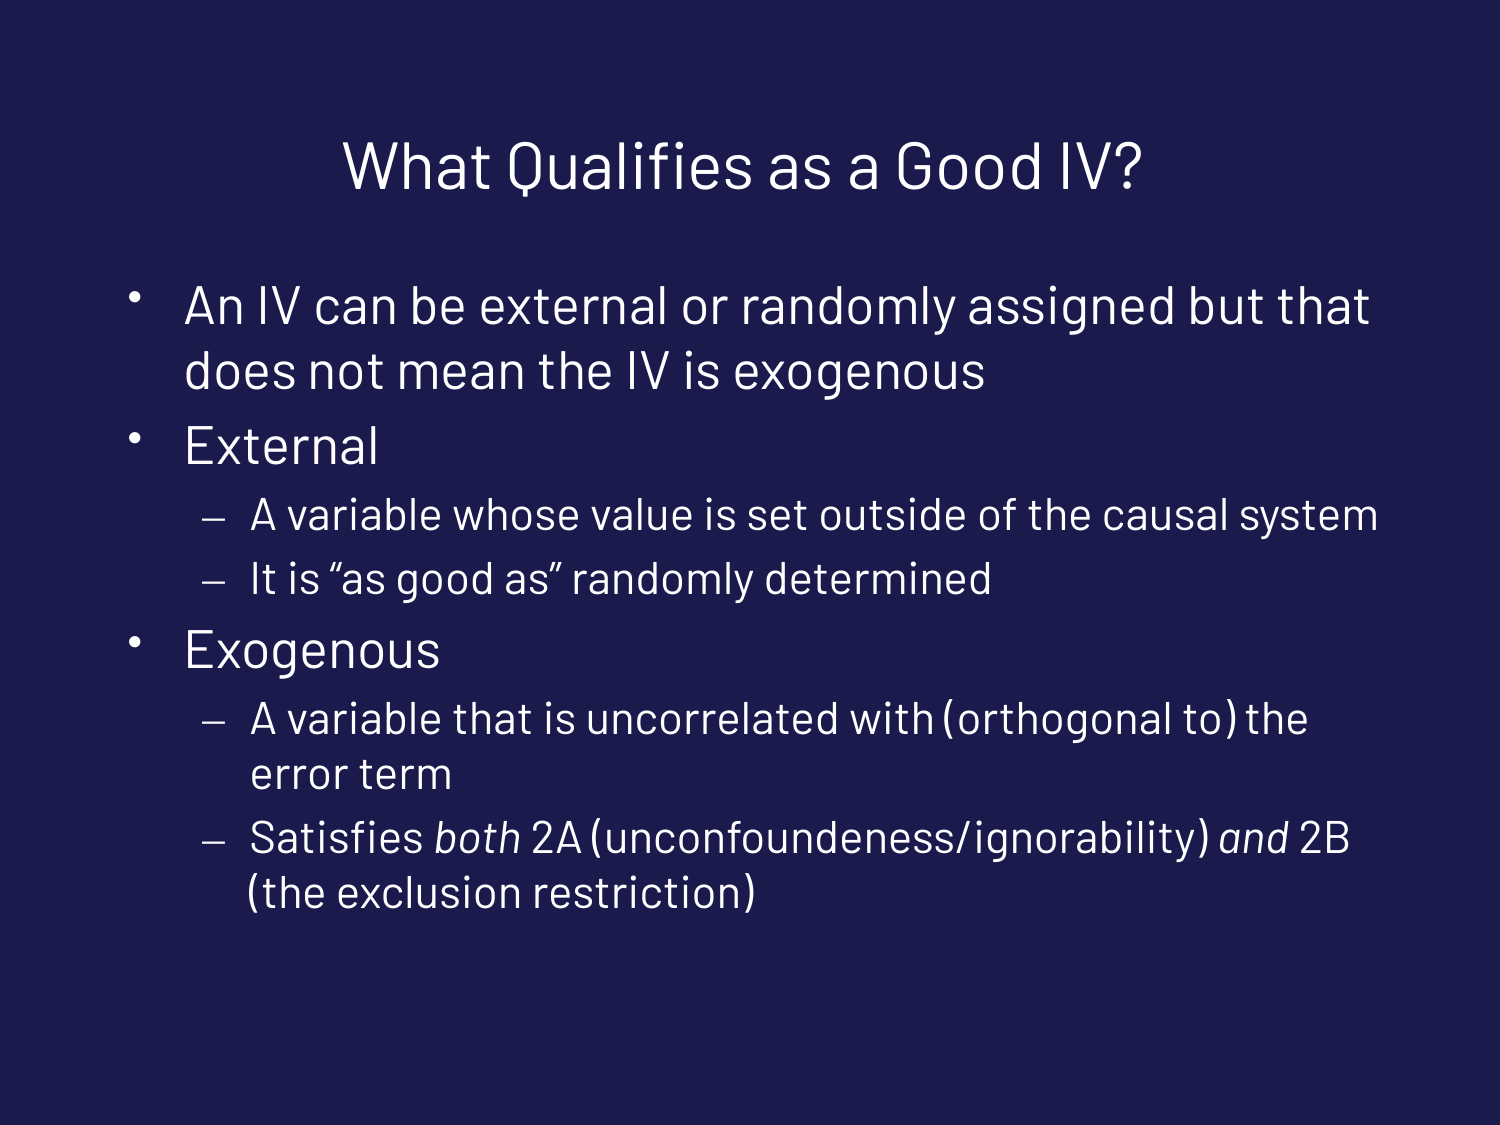

# What Qualifies as a Good IV?
An IV can be external or randomly assigned but that does not mean the IV is exogenous
External
A variable whose value is set outside of the causal system
It is “as good as” randomly determined
Exogenous
A variable that is uncorrelated with (orthogonal to) the error term
Satisfies both 2A (unconfoundeness/ignorability) and 2B (the exclusion restriction)